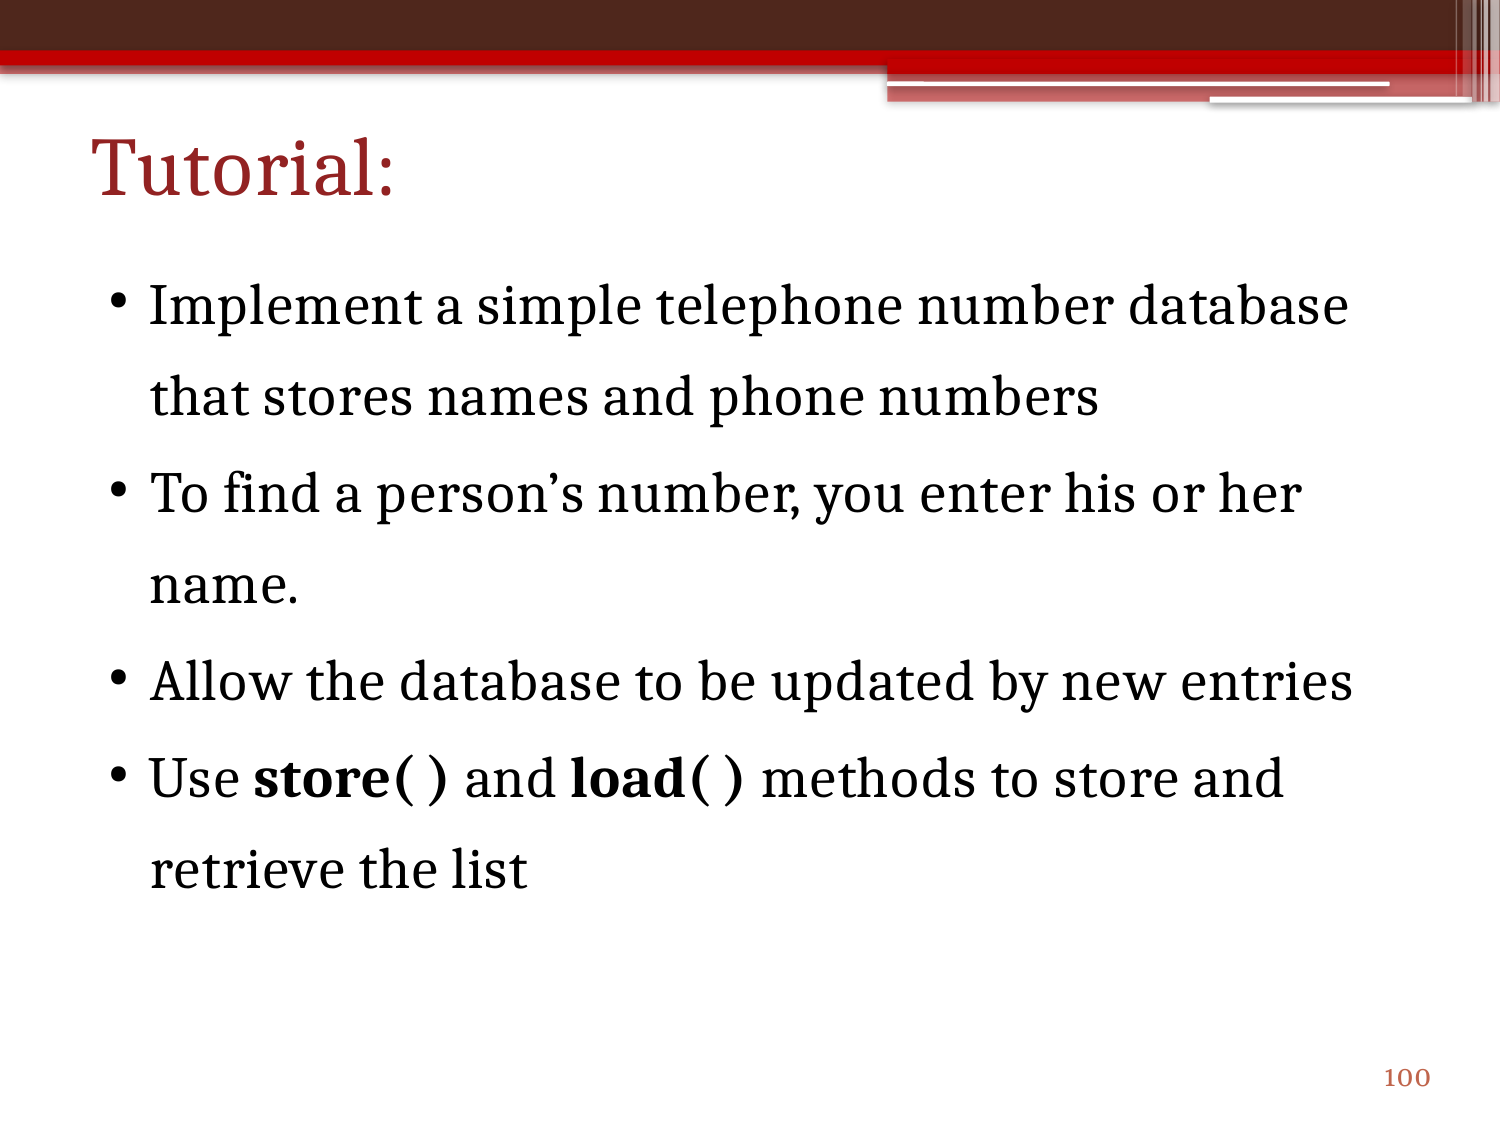

# Tutorial:
Implement a simple telephone number database that stores names and phone numbers
To find a person’s number, you enter his or her name.
Allow the database to be updated by new entries
Use store( ) and load( ) methods to store and retrieve the list

100